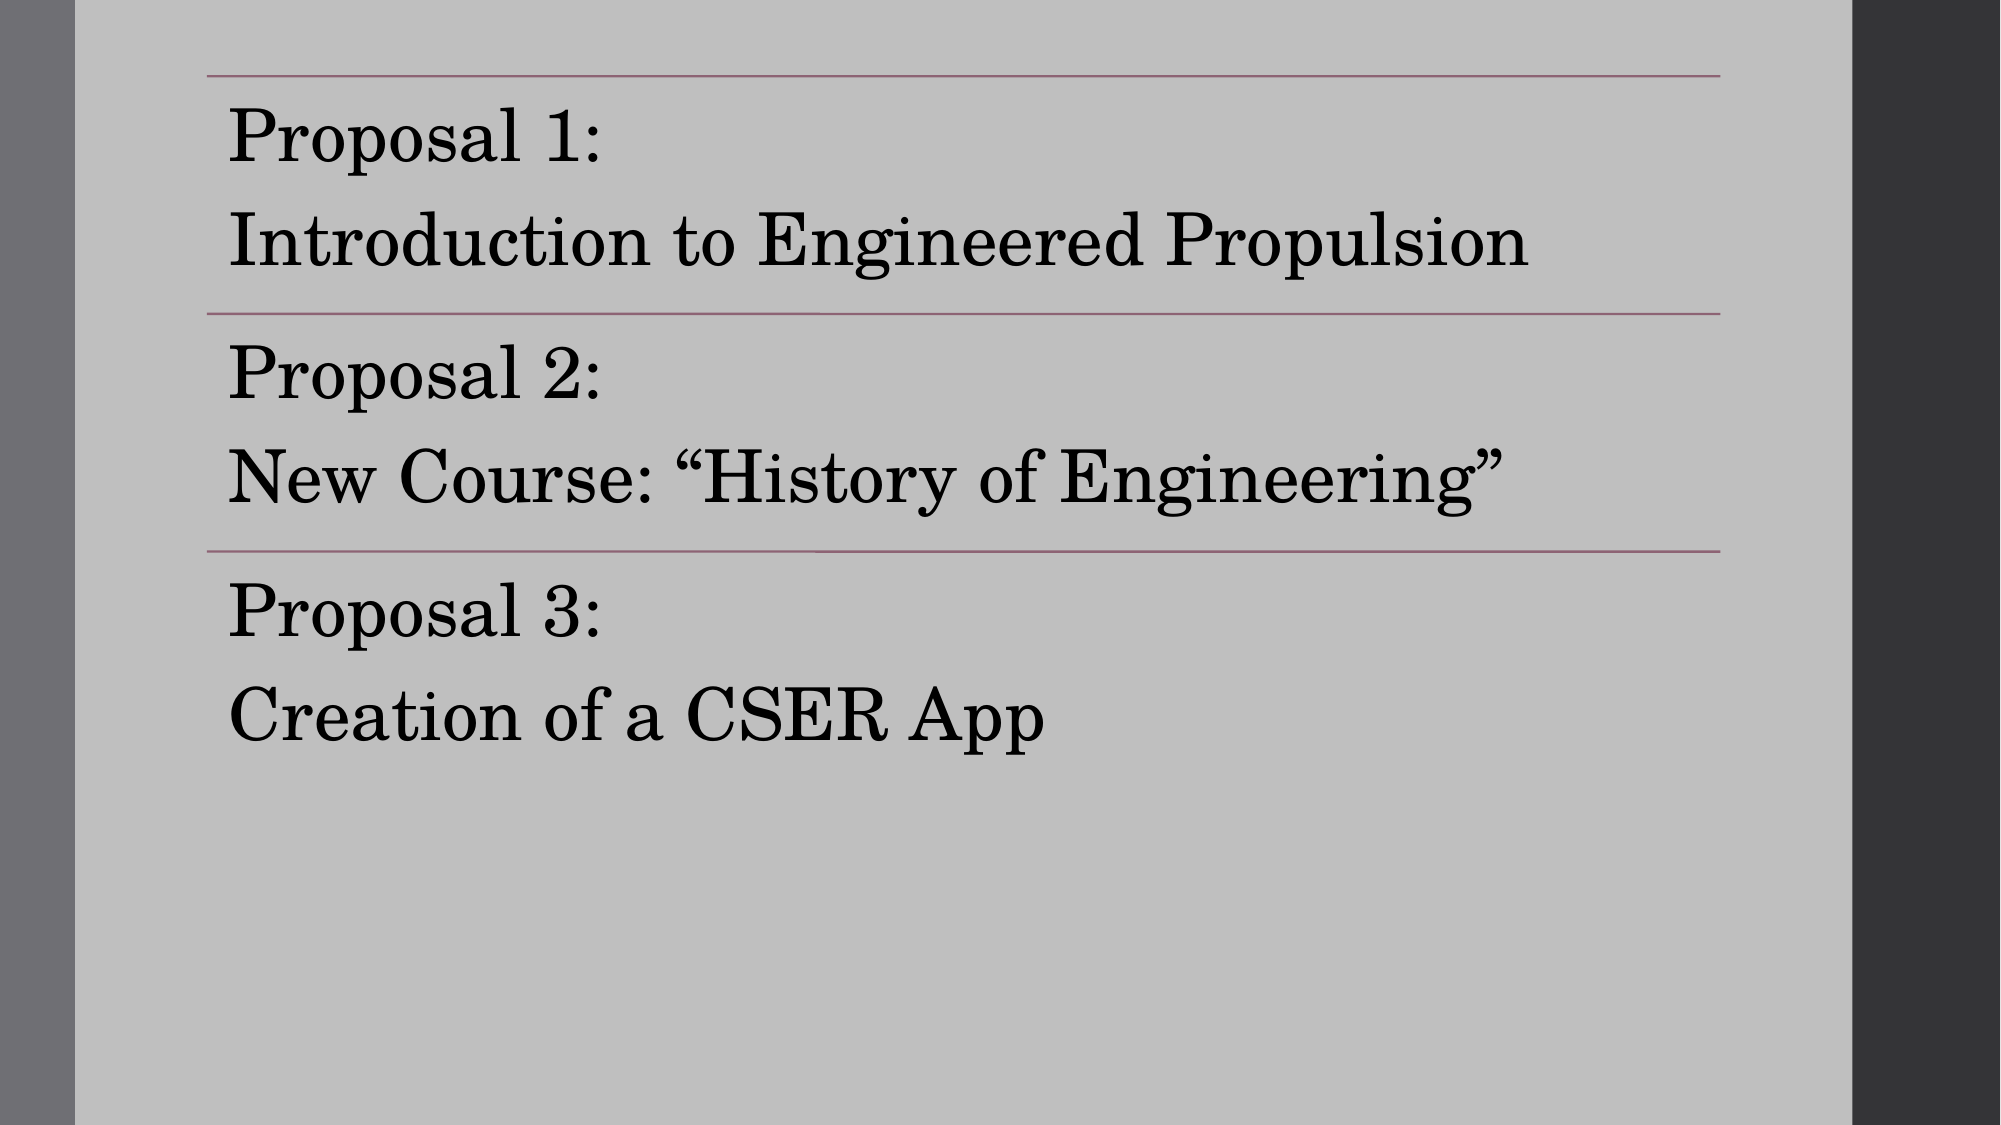

Proposal 1:
Introduction to Engineered Propulsion
Proposal 2:
New Course: “History of Engineering”
Proposal 3:
Creation of a CSER App